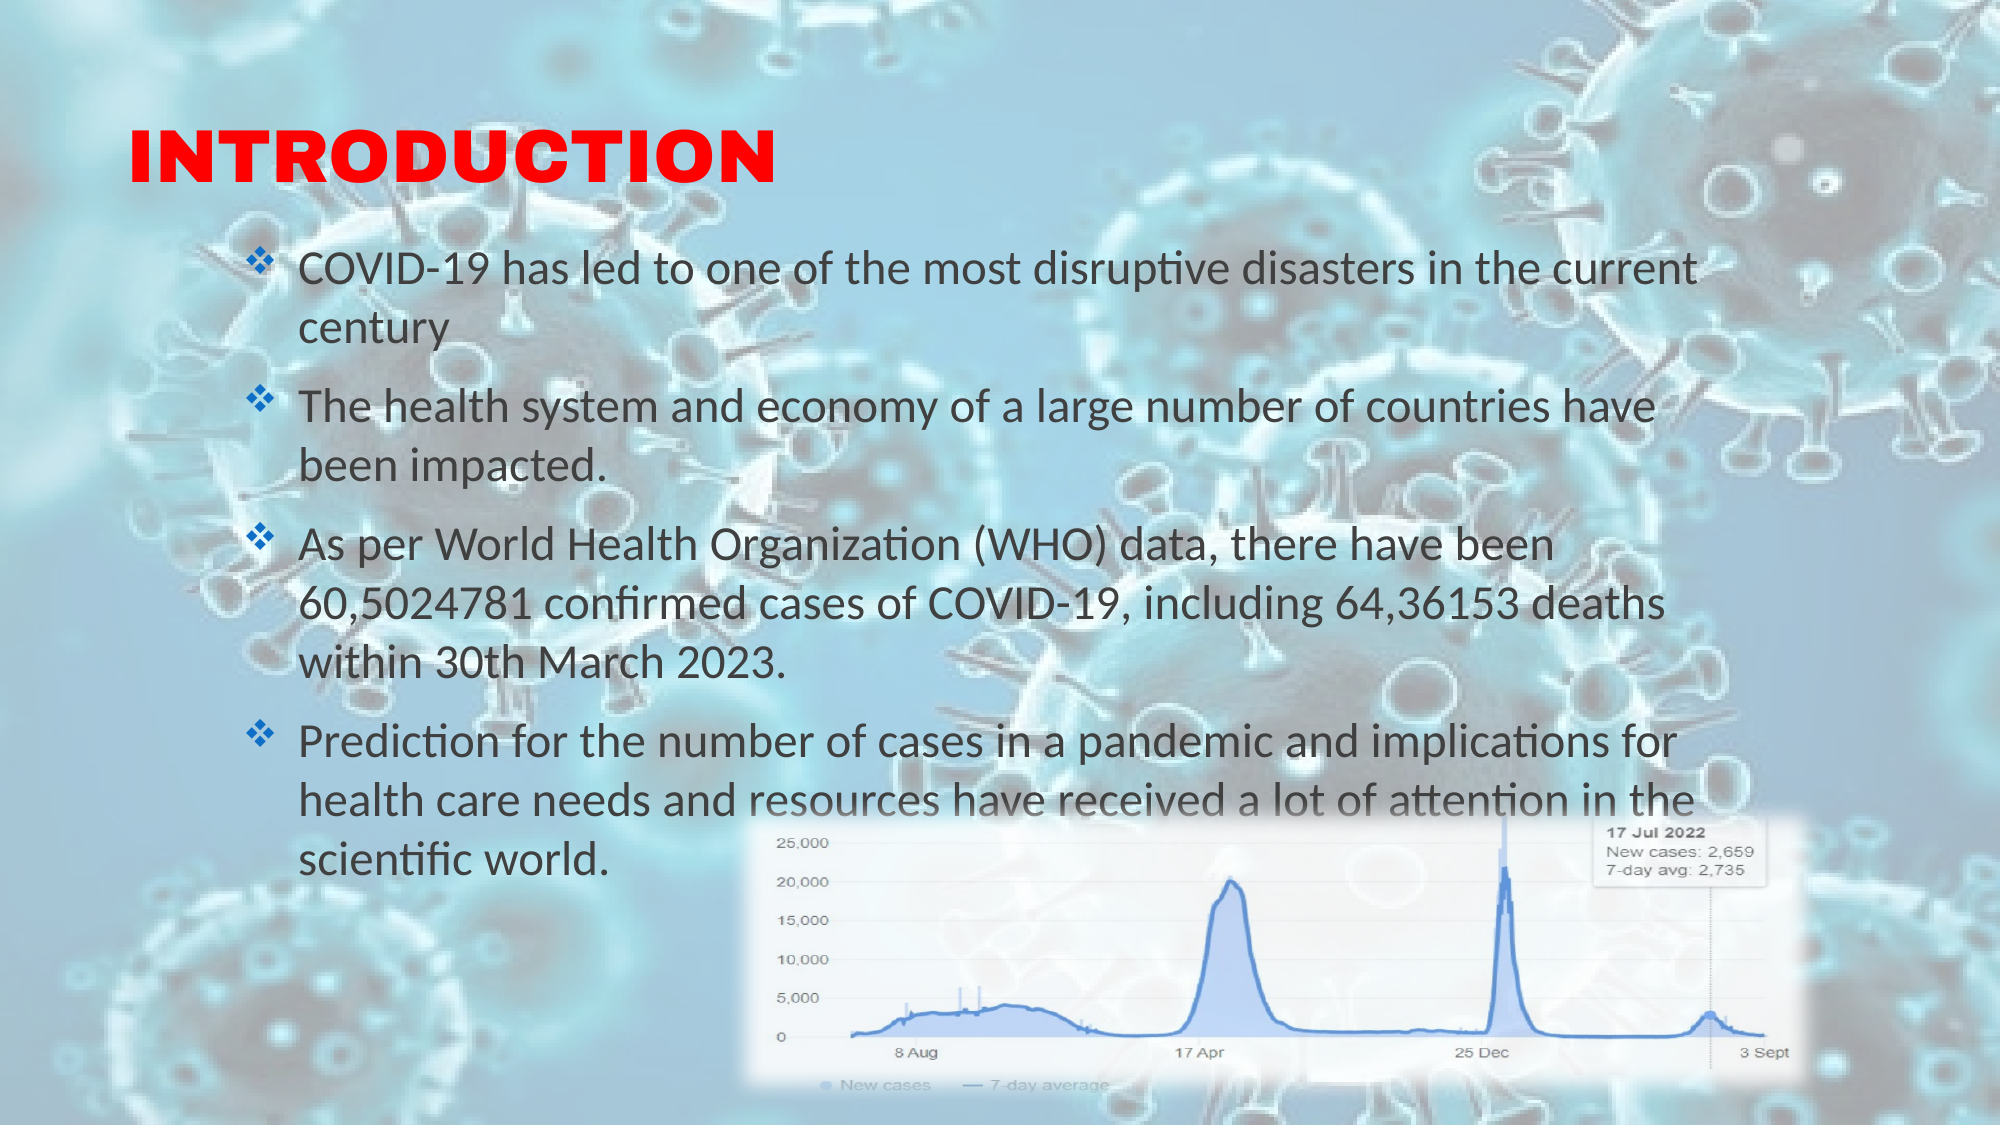

# INTRODUCTION
COVID-19 has led to one of the most disruptive disasters in the current century
The health system and economy of a large number of countries have been impacted.
As per World Health Organization (WHO) data, there have been 60,5024781 confirmed cases of COVID-19, including 64,36153 deaths within 30th March 2023.
Prediction for the number of cases in a pandemic and implications for health care needs and resources have received a lot of attention in the scientific world.